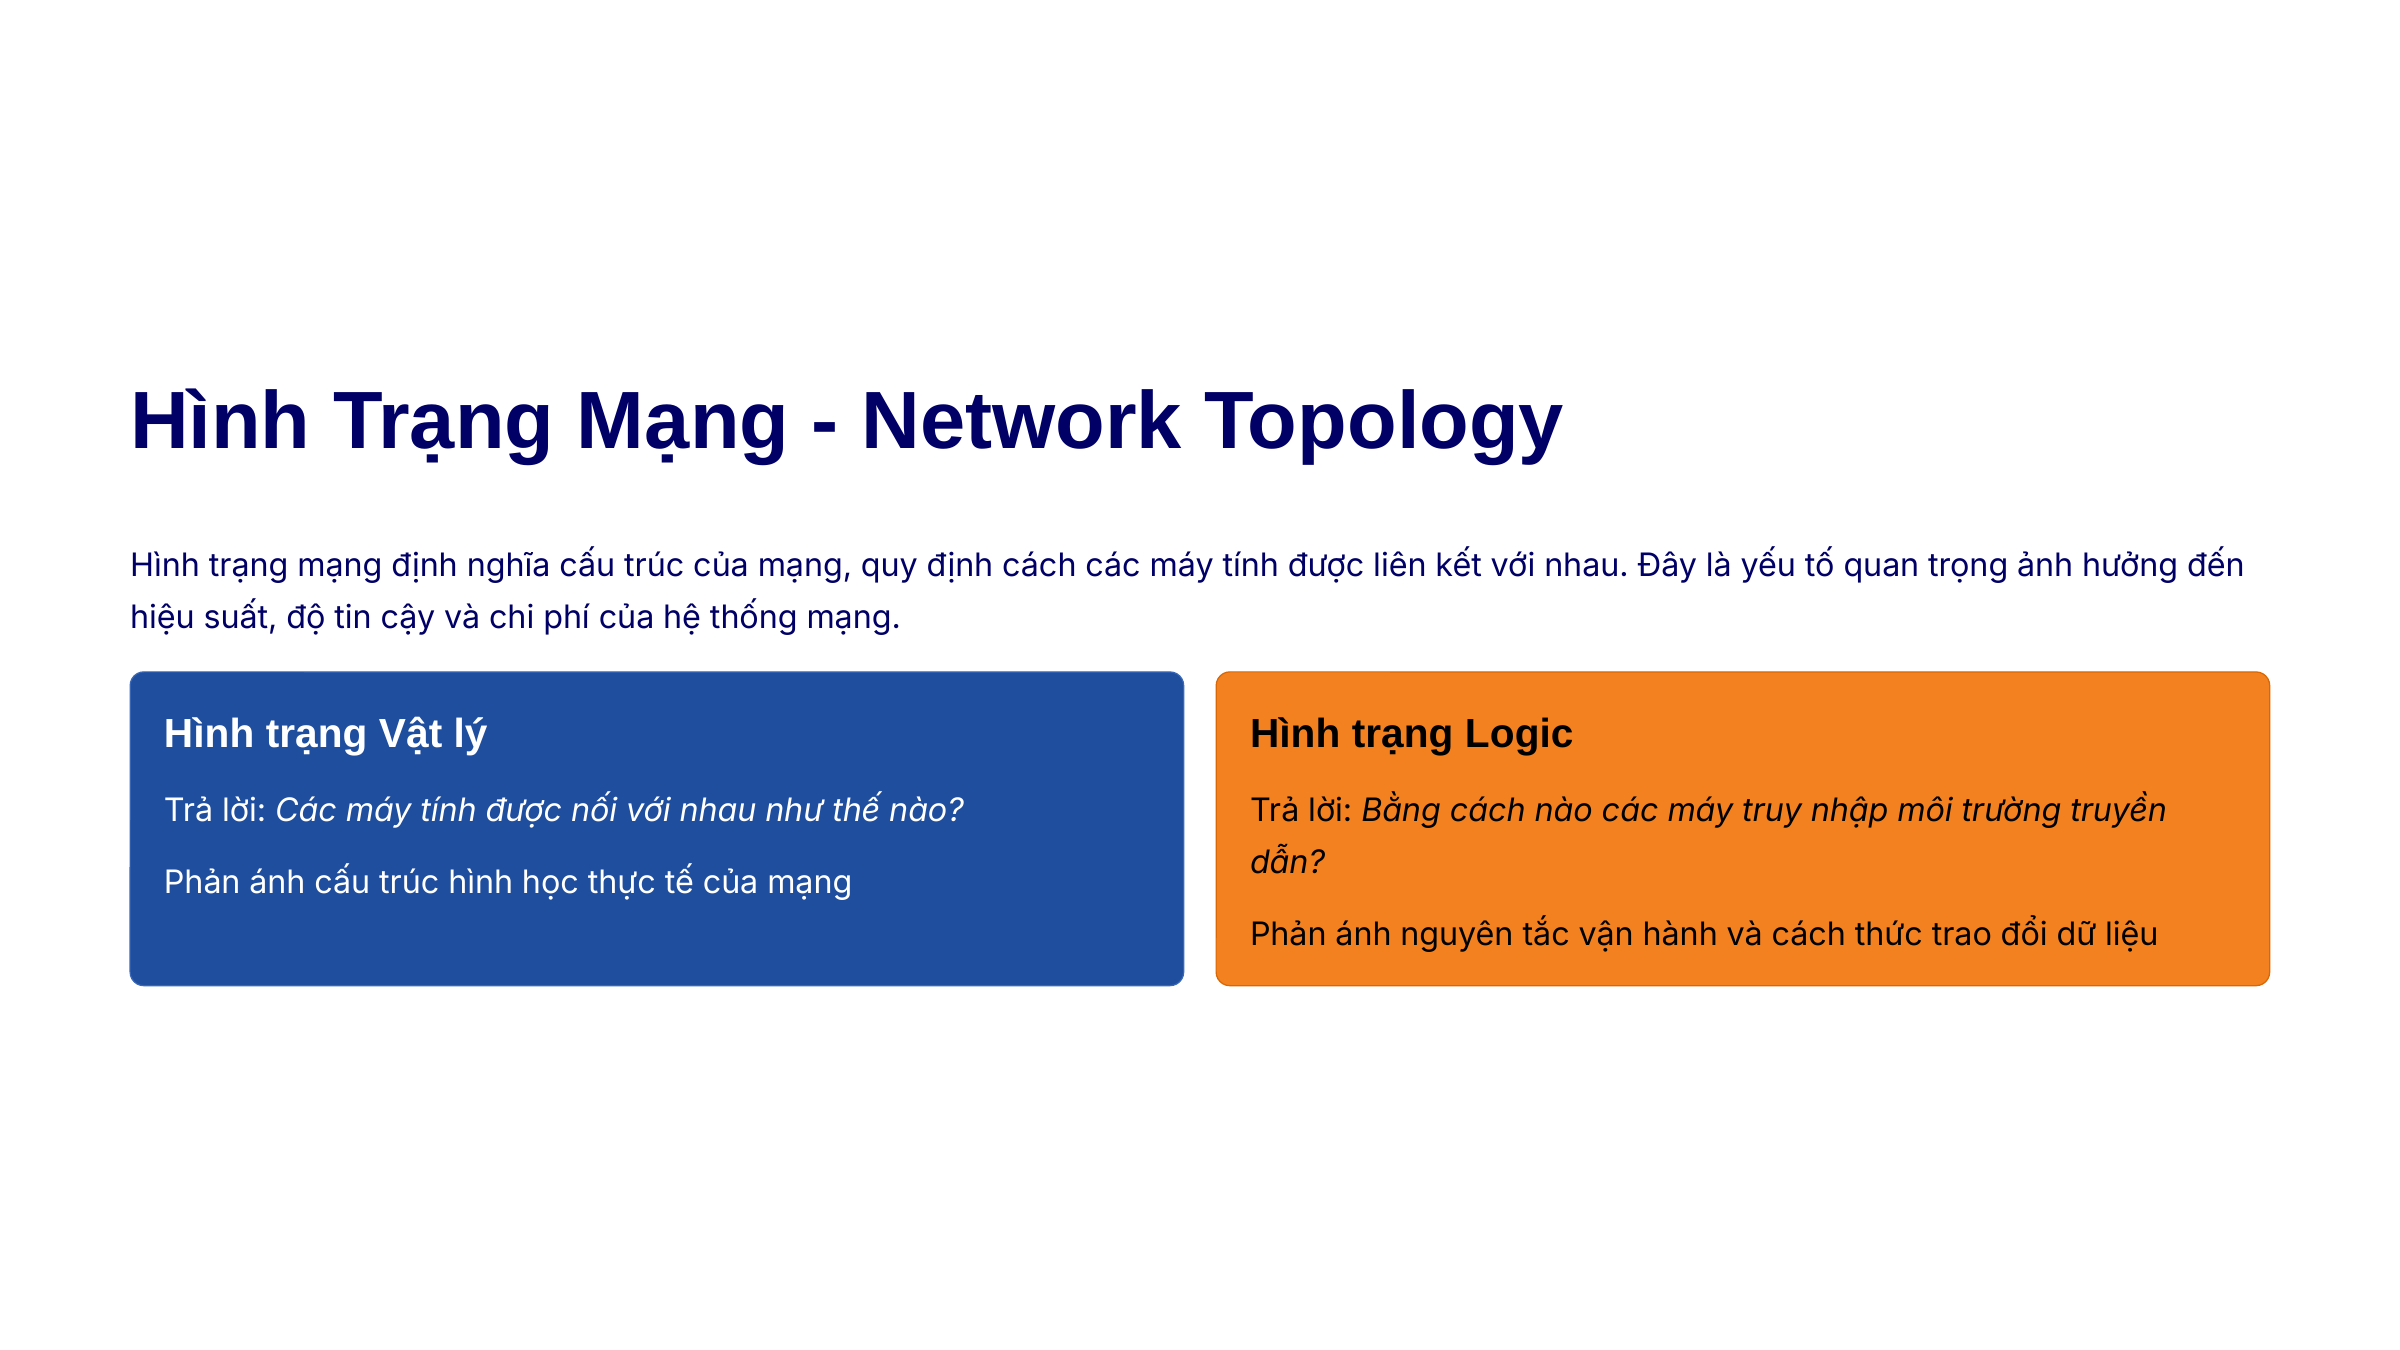

Hình Trạng Mạng - Network Topology
Hình trạng mạng định nghĩa cấu trúc của mạng, quy định cách các máy tính được liên kết với nhau. Đây là yếu tố quan trọng ảnh hưởng đến hiệu suất, độ tin cậy và chi phí của hệ thống mạng.

Hình trạng Vật lý
Hình trạng Logic
Trả lời: Các máy tính được nối với nhau như thế nào?
Trả lời: Bằng cách nào các máy truy nhập môi trường truyền dẫn?
Phản ánh cấu trúc hình học thực tế của mạng
Phản ánh nguyên tắc vận hành và cách thức trao đổi dữ liệu